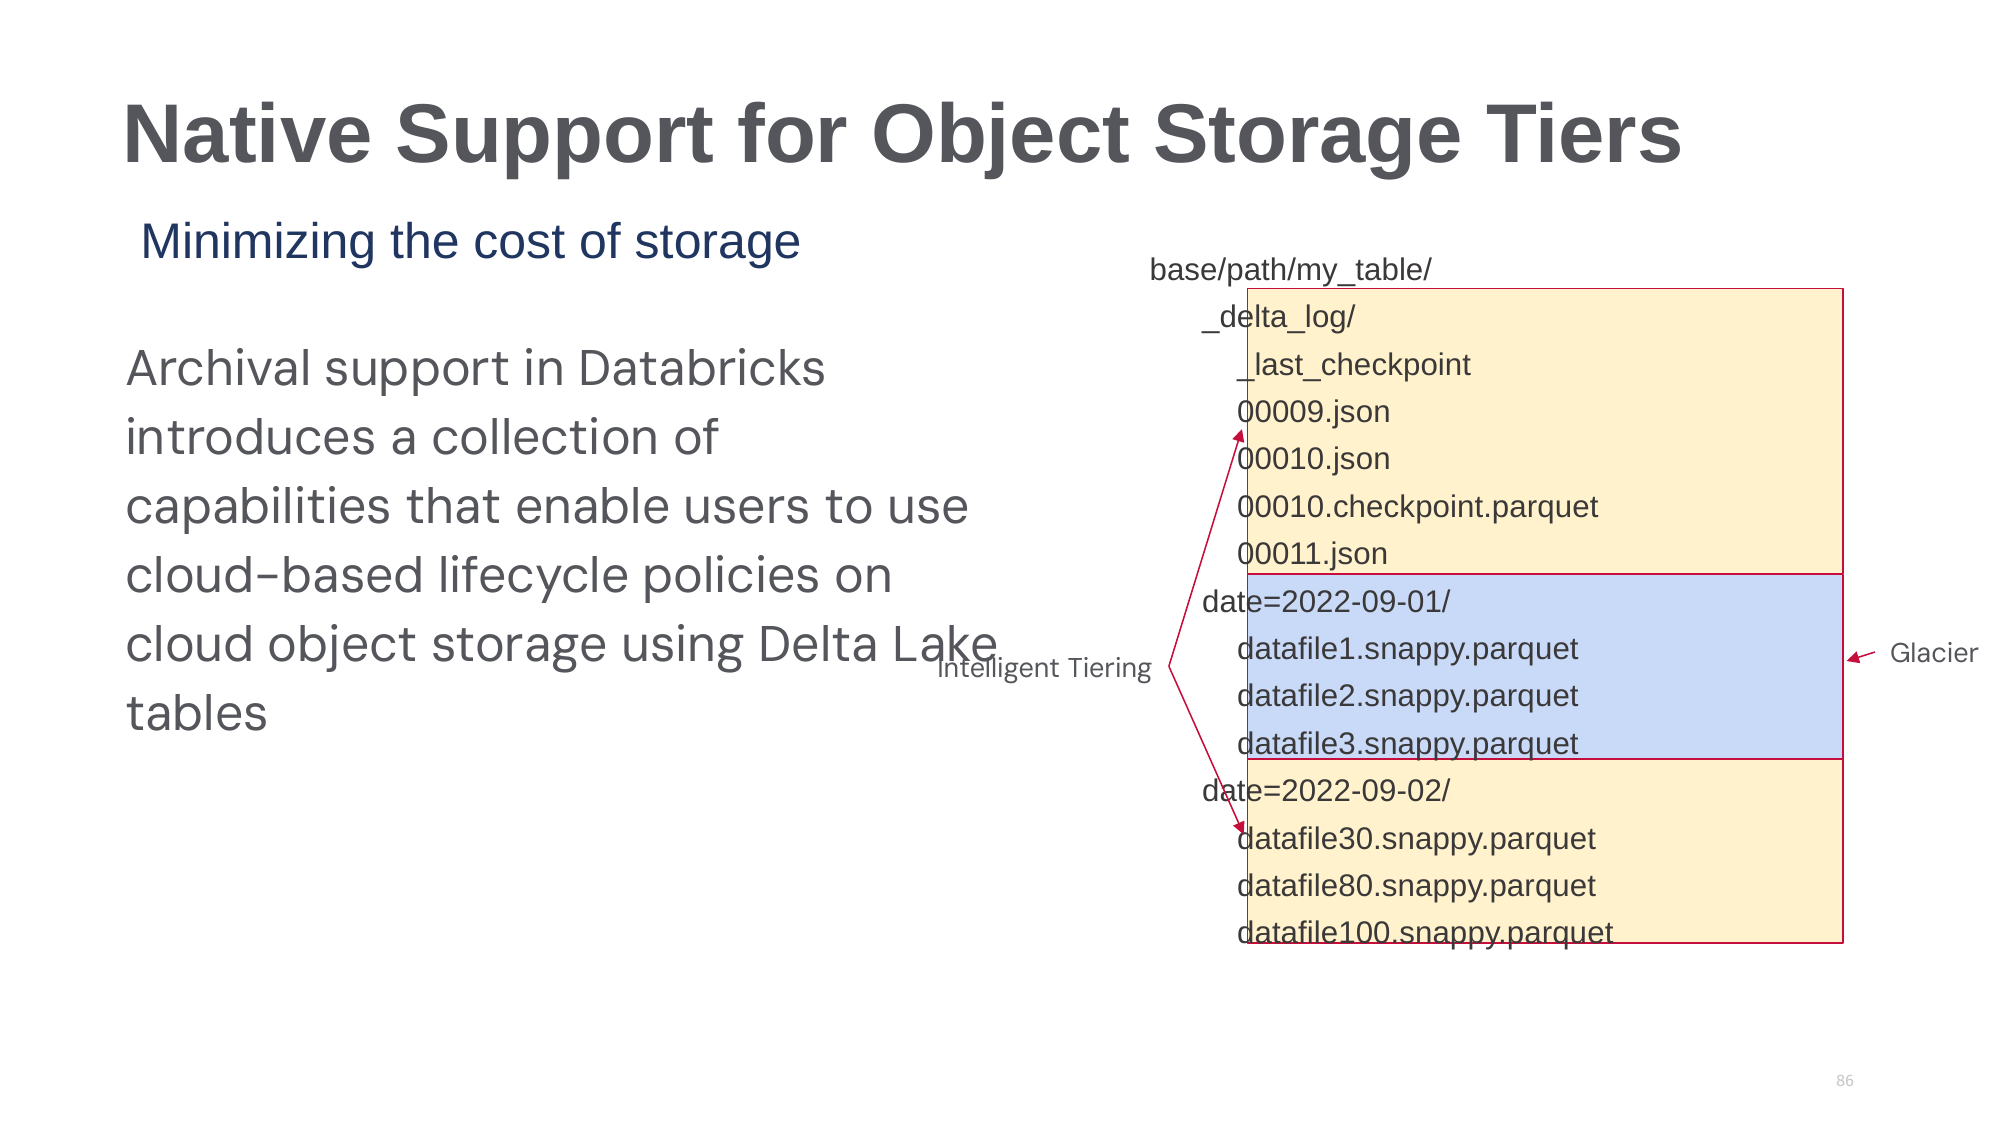

# Native Support for Object Storage Tiers
Minimizing the cost of storage
base/path/my_table/
      _delta_log/
          _last_checkpoint
          00009.json
          00010.json
          00010.checkpoint.parquet
          00011.json
      date=2022-09-01/
          datafile1.snappy.parquet
          datafile2.snappy.parquet
          datafile3.snappy.parquet
      date=2022-09-02/
          datafile30.snappy.parquet
          datafile80.snappy.parquet
          datafile100.snappy.parquet

Archival support in Databricks introduces a collection of capabilities that enable users to use cloud-based lifecycle policies on cloud object storage using Delta Lake tables

Glacier
Intelligent Tiering

86